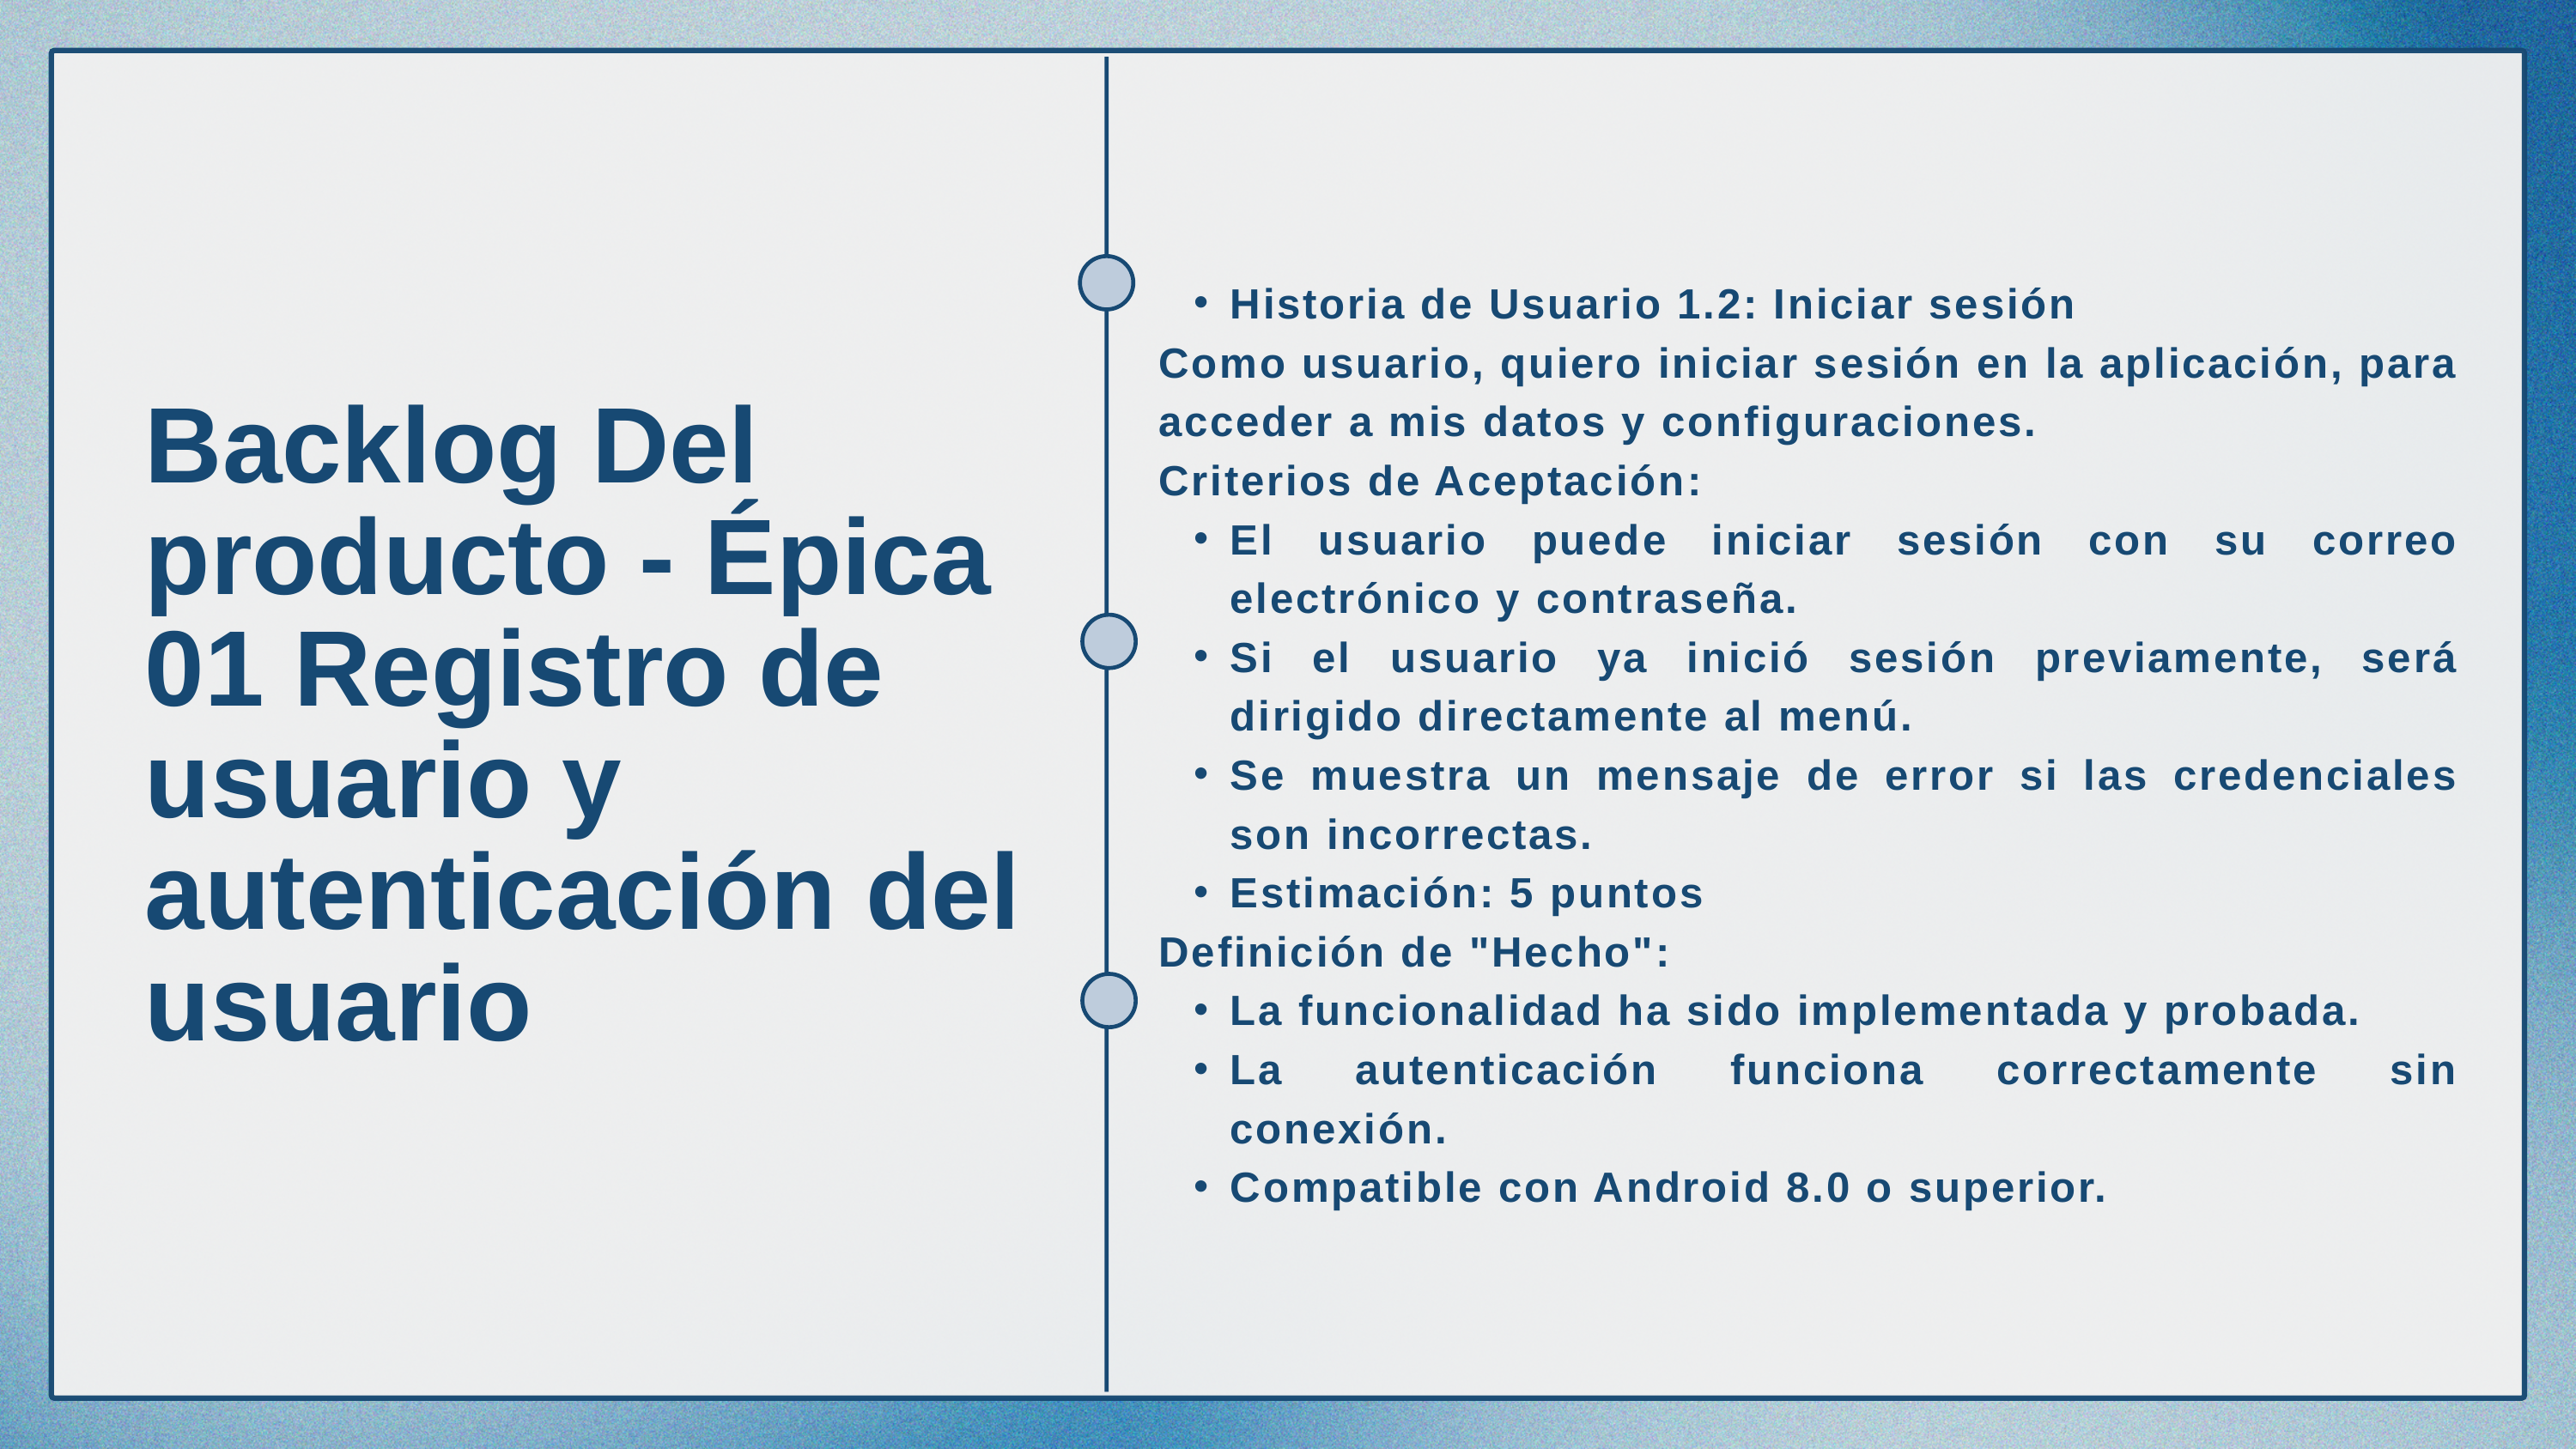

Historia de Usuario 1.2: Iniciar sesión
Como usuario, quiero iniciar sesión en la aplicación, para acceder a mis datos y configuraciones.
Criterios de Aceptación:
El usuario puede iniciar sesión con su correo electrónico y contraseña.
Si el usuario ya inició sesión previamente, será dirigido directamente al menú.
Se muestra un mensaje de error si las credenciales son incorrectas.
Estimación: 5 puntos
Definición de "Hecho":
La funcionalidad ha sido implementada y probada.
La autenticación funciona correctamente sin conexión.
Compatible con Android 8.0 o superior.

Backlog Del producto - Épica 01 Registro de usuario y autenticación del usuario